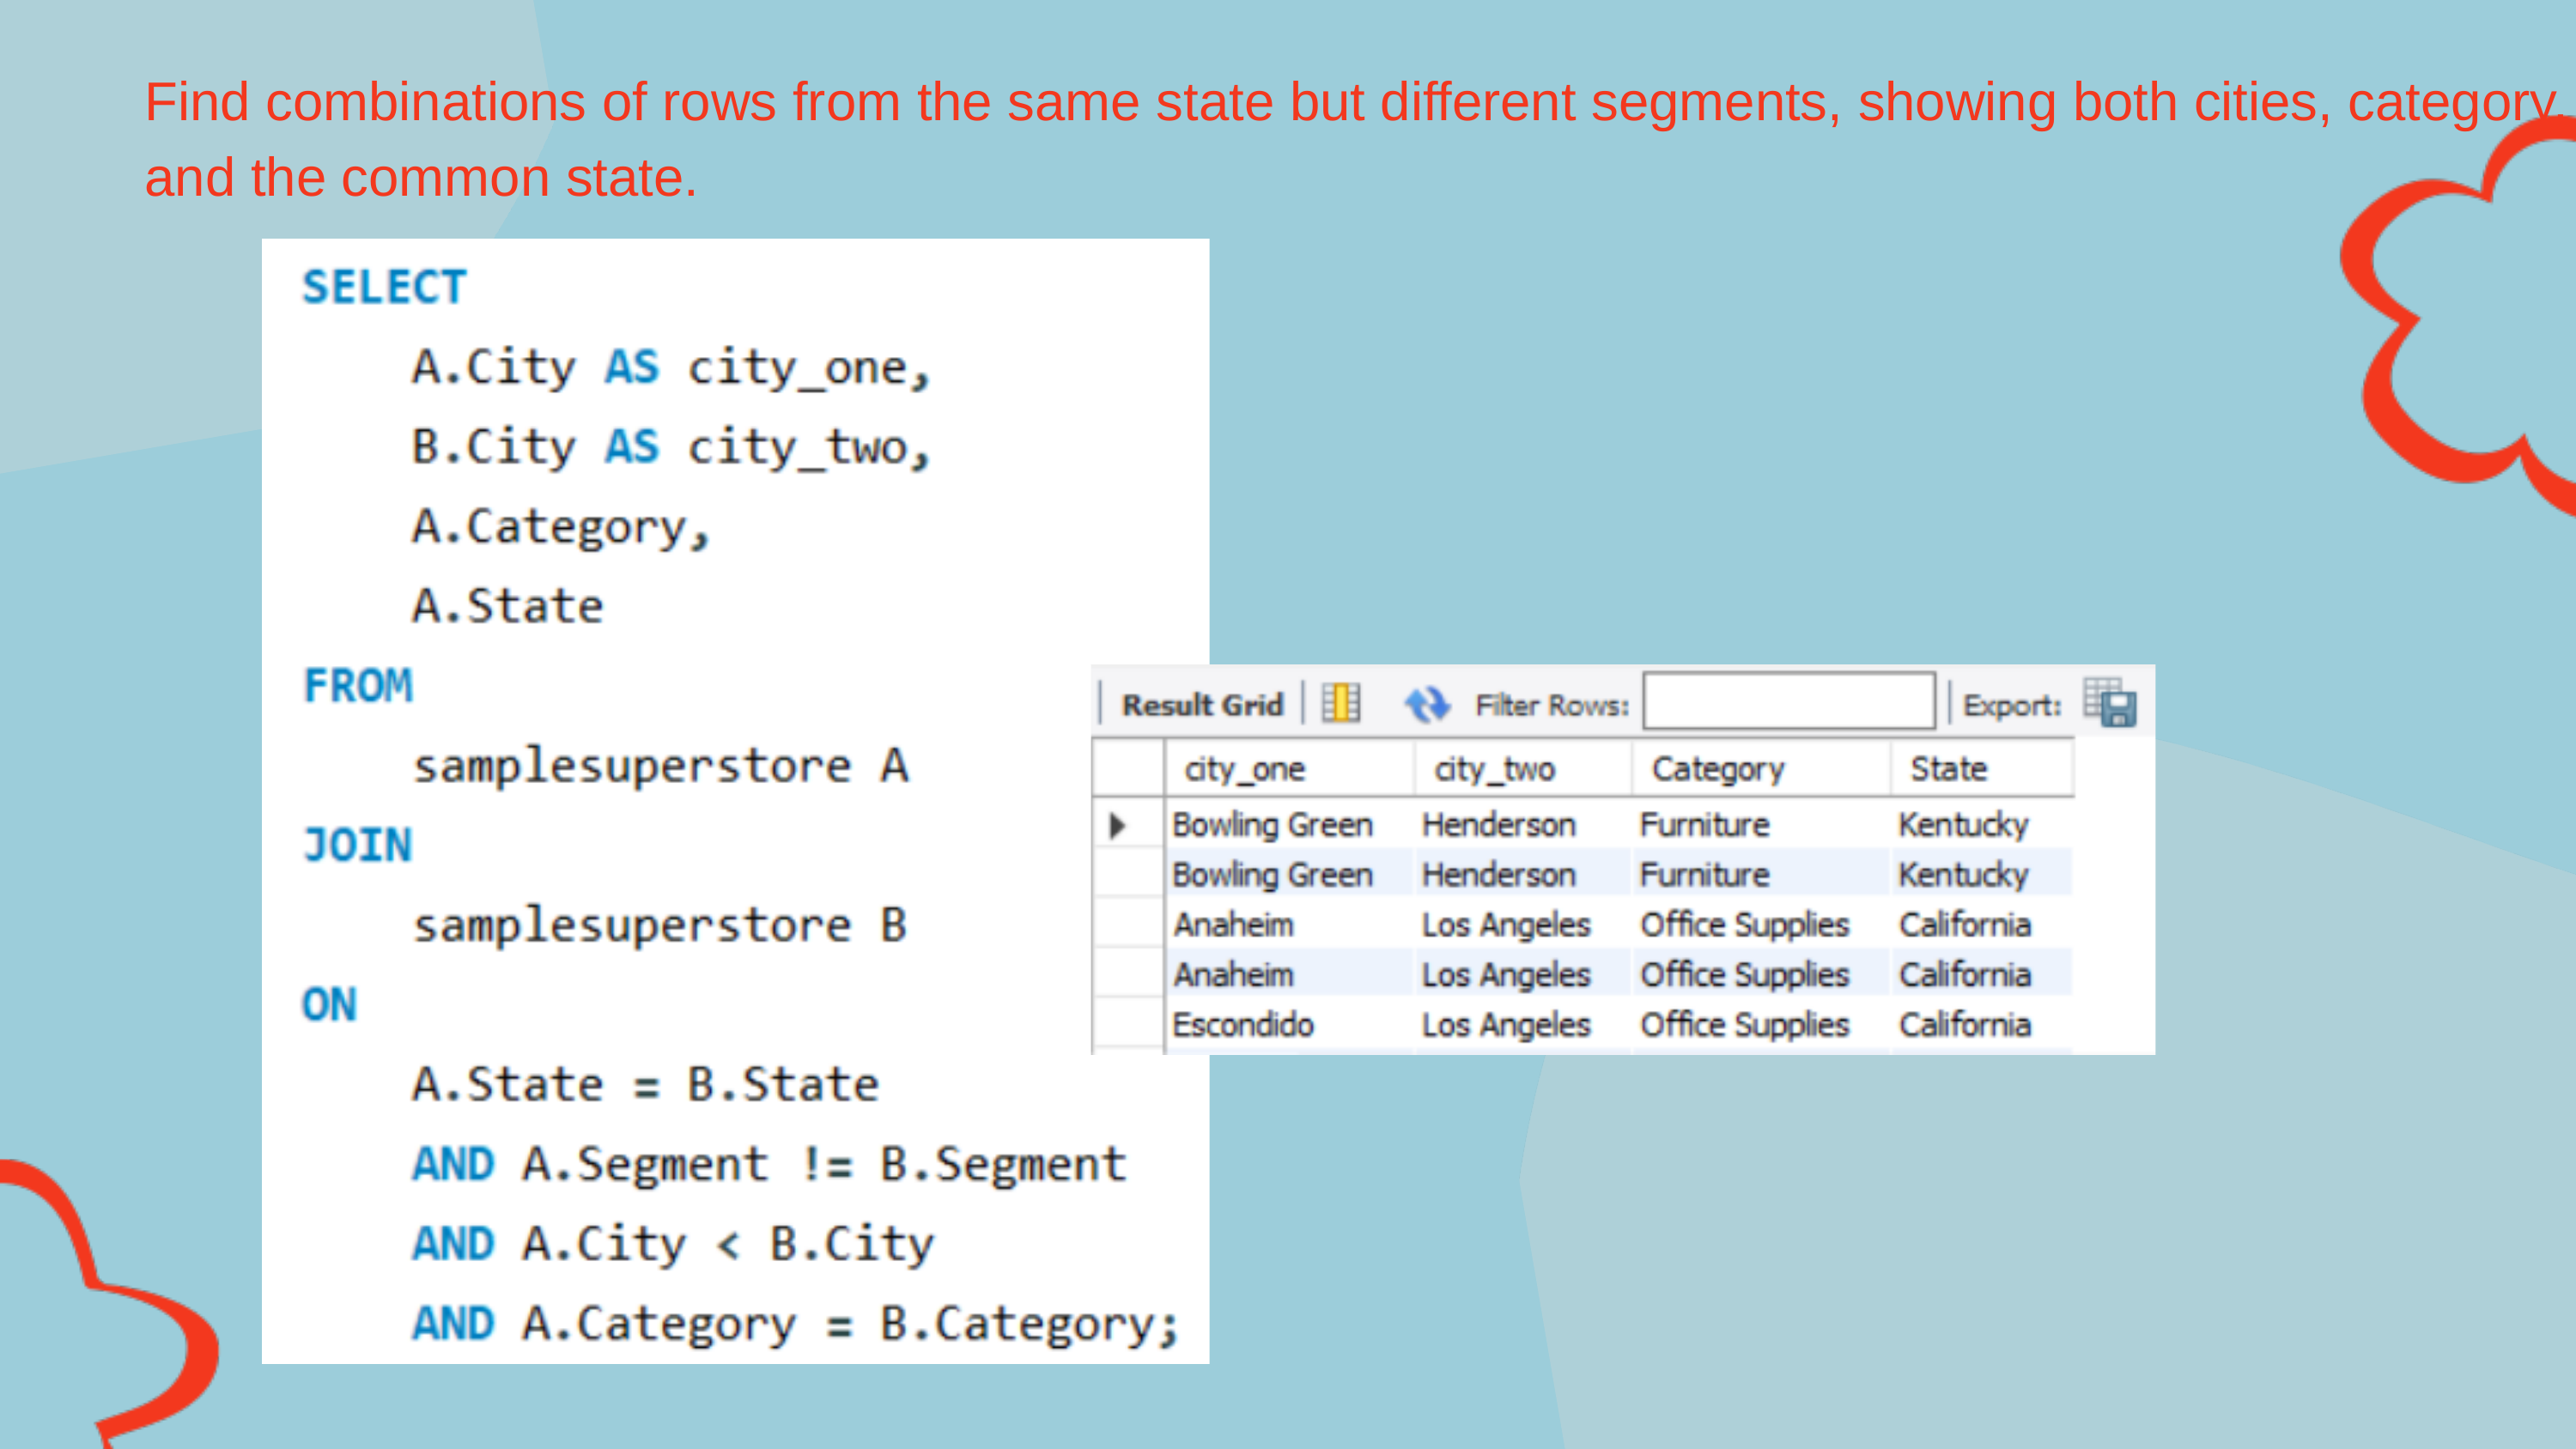

Find combinations of rows from the same state but different segments, showing both cities, category, and the common state.